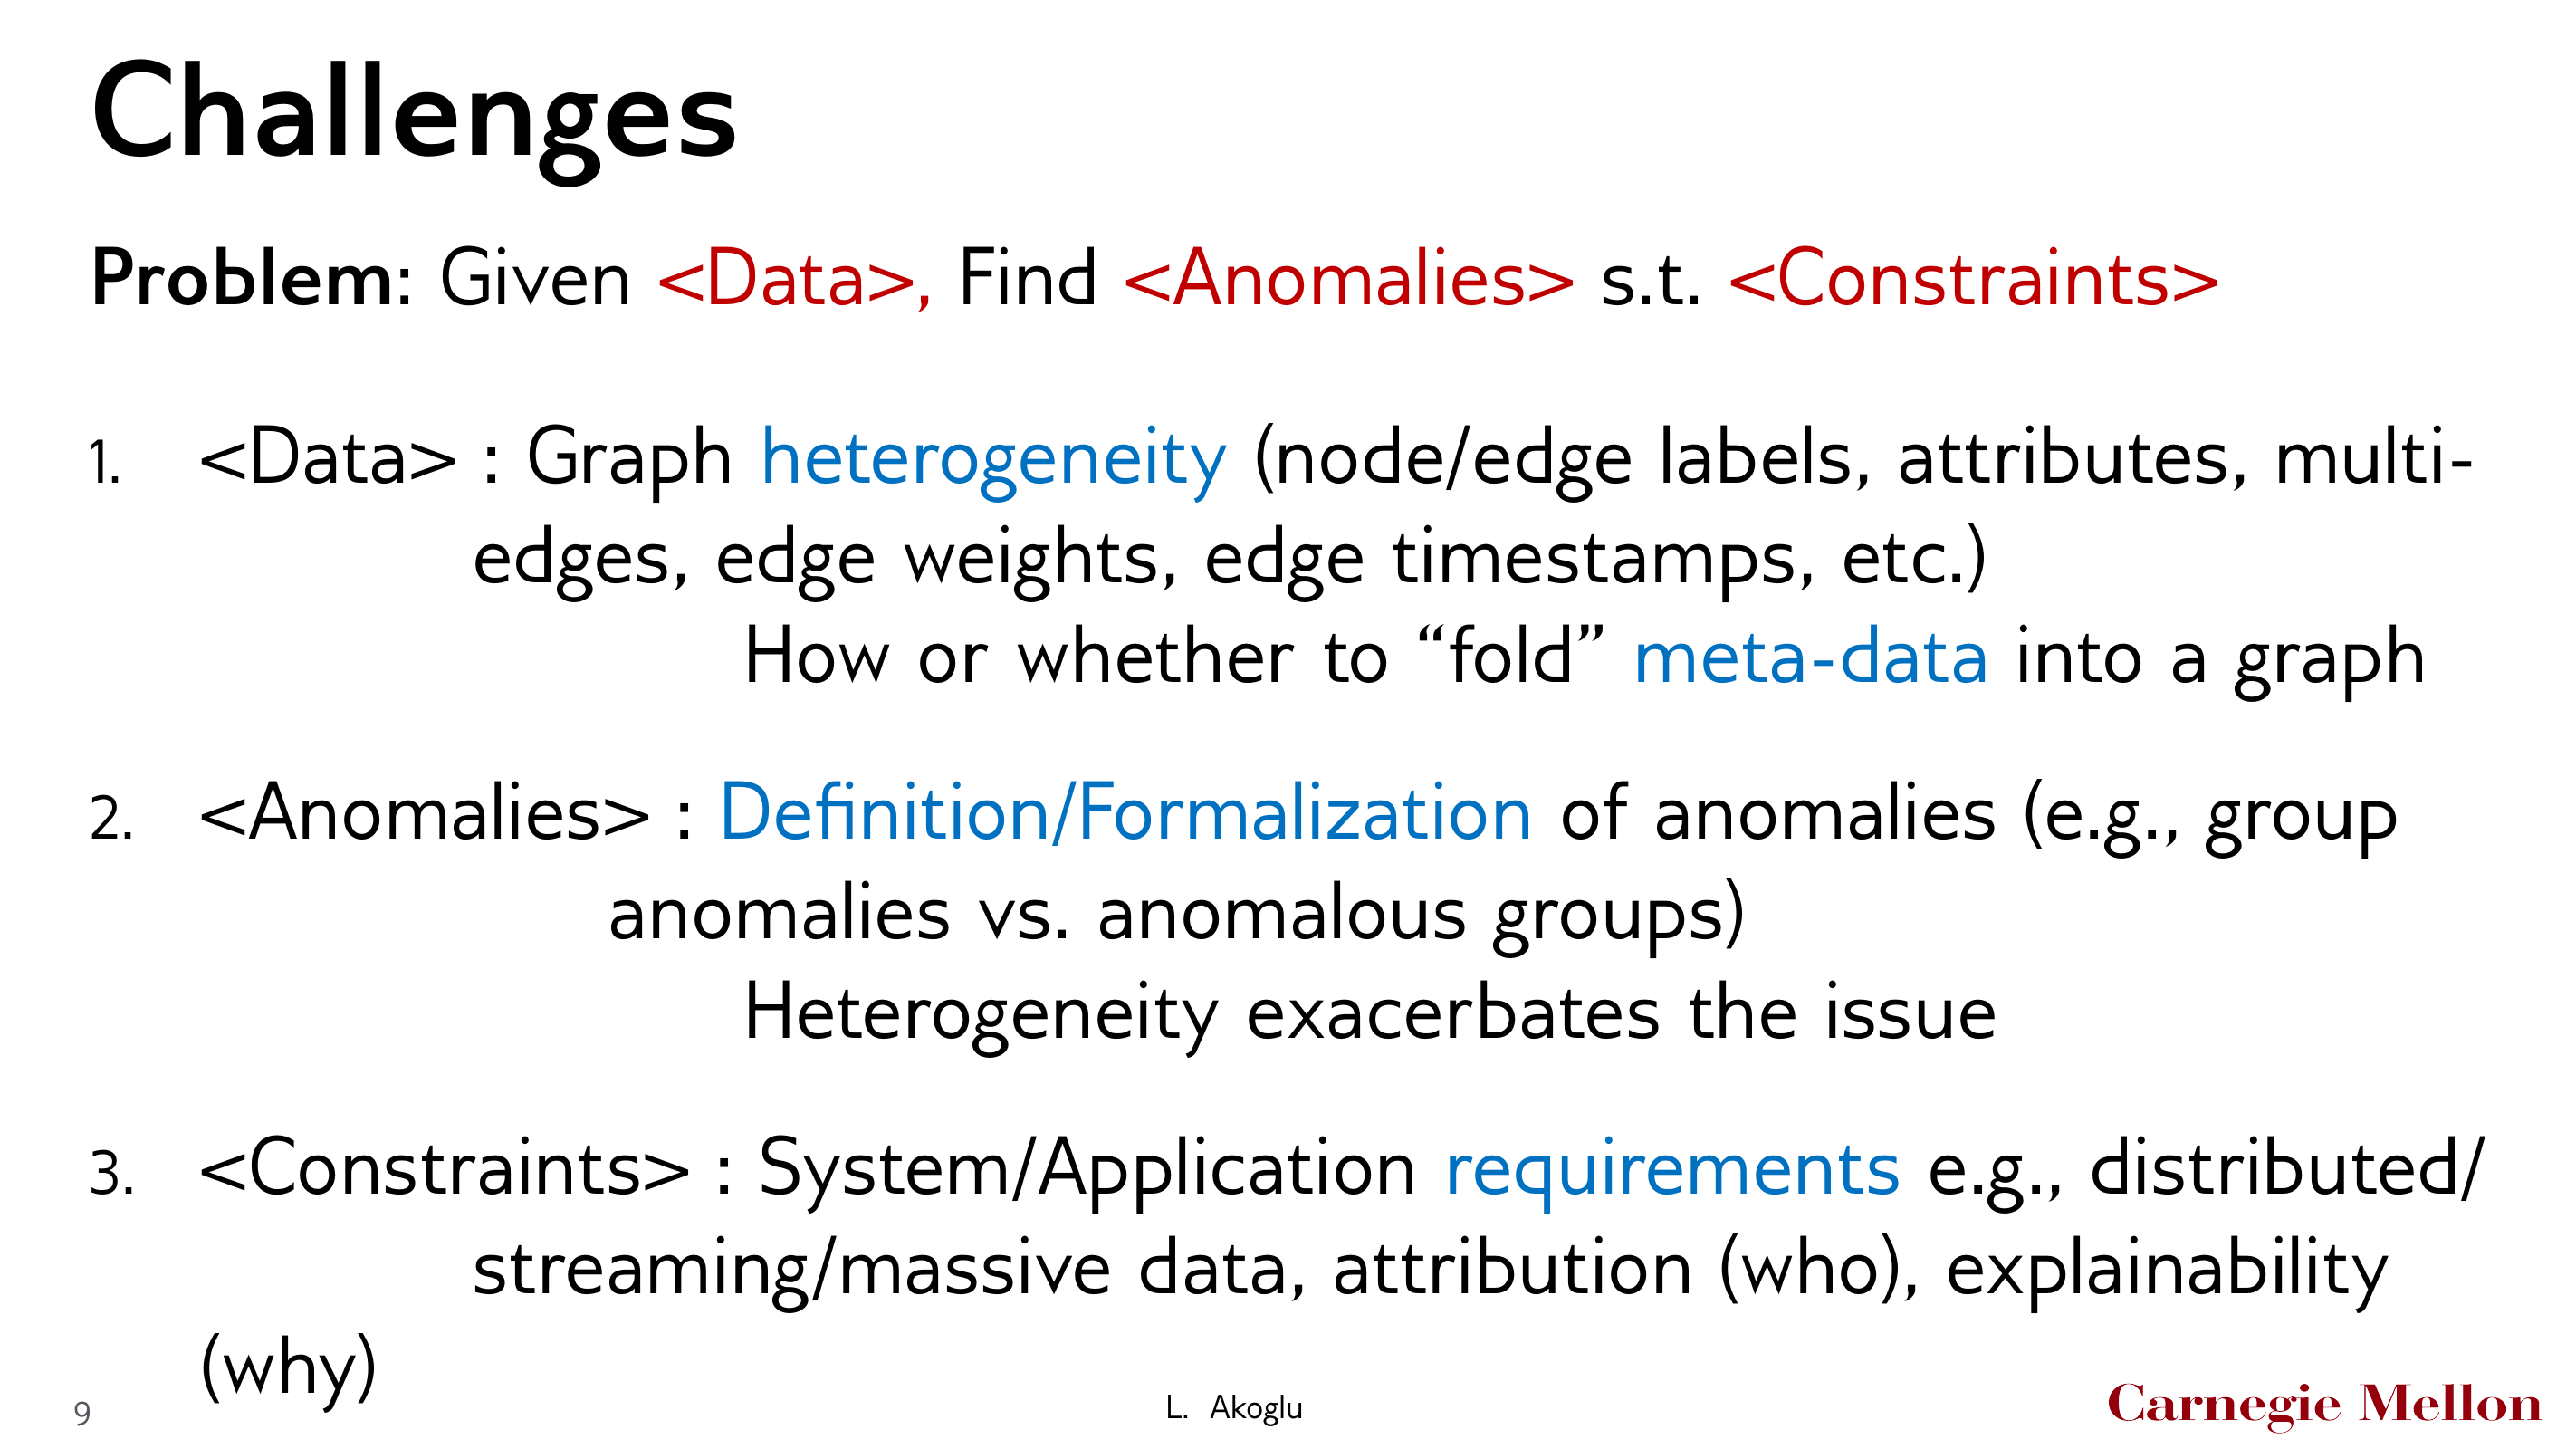

# Challenges
Problem: Given <Data>, Find <Anomalies> s.t. <Constraints>
<Data> : Graph heterogeneity (node/edge labels, attributes, multi-		edges, edge weights, edge timestamps, etc.)
				How or whether to “fold” meta-data into a graph
<Anomalies> : Definition/Formalization of anomalies (e.g., group 			anomalies vs. anomalous groups)
				Heterogeneity exacerbates the issue
<Constraints> : System/Application requirements e.g., distributed/ 		streaming/massive data, attribution (who), explainability (why)
9